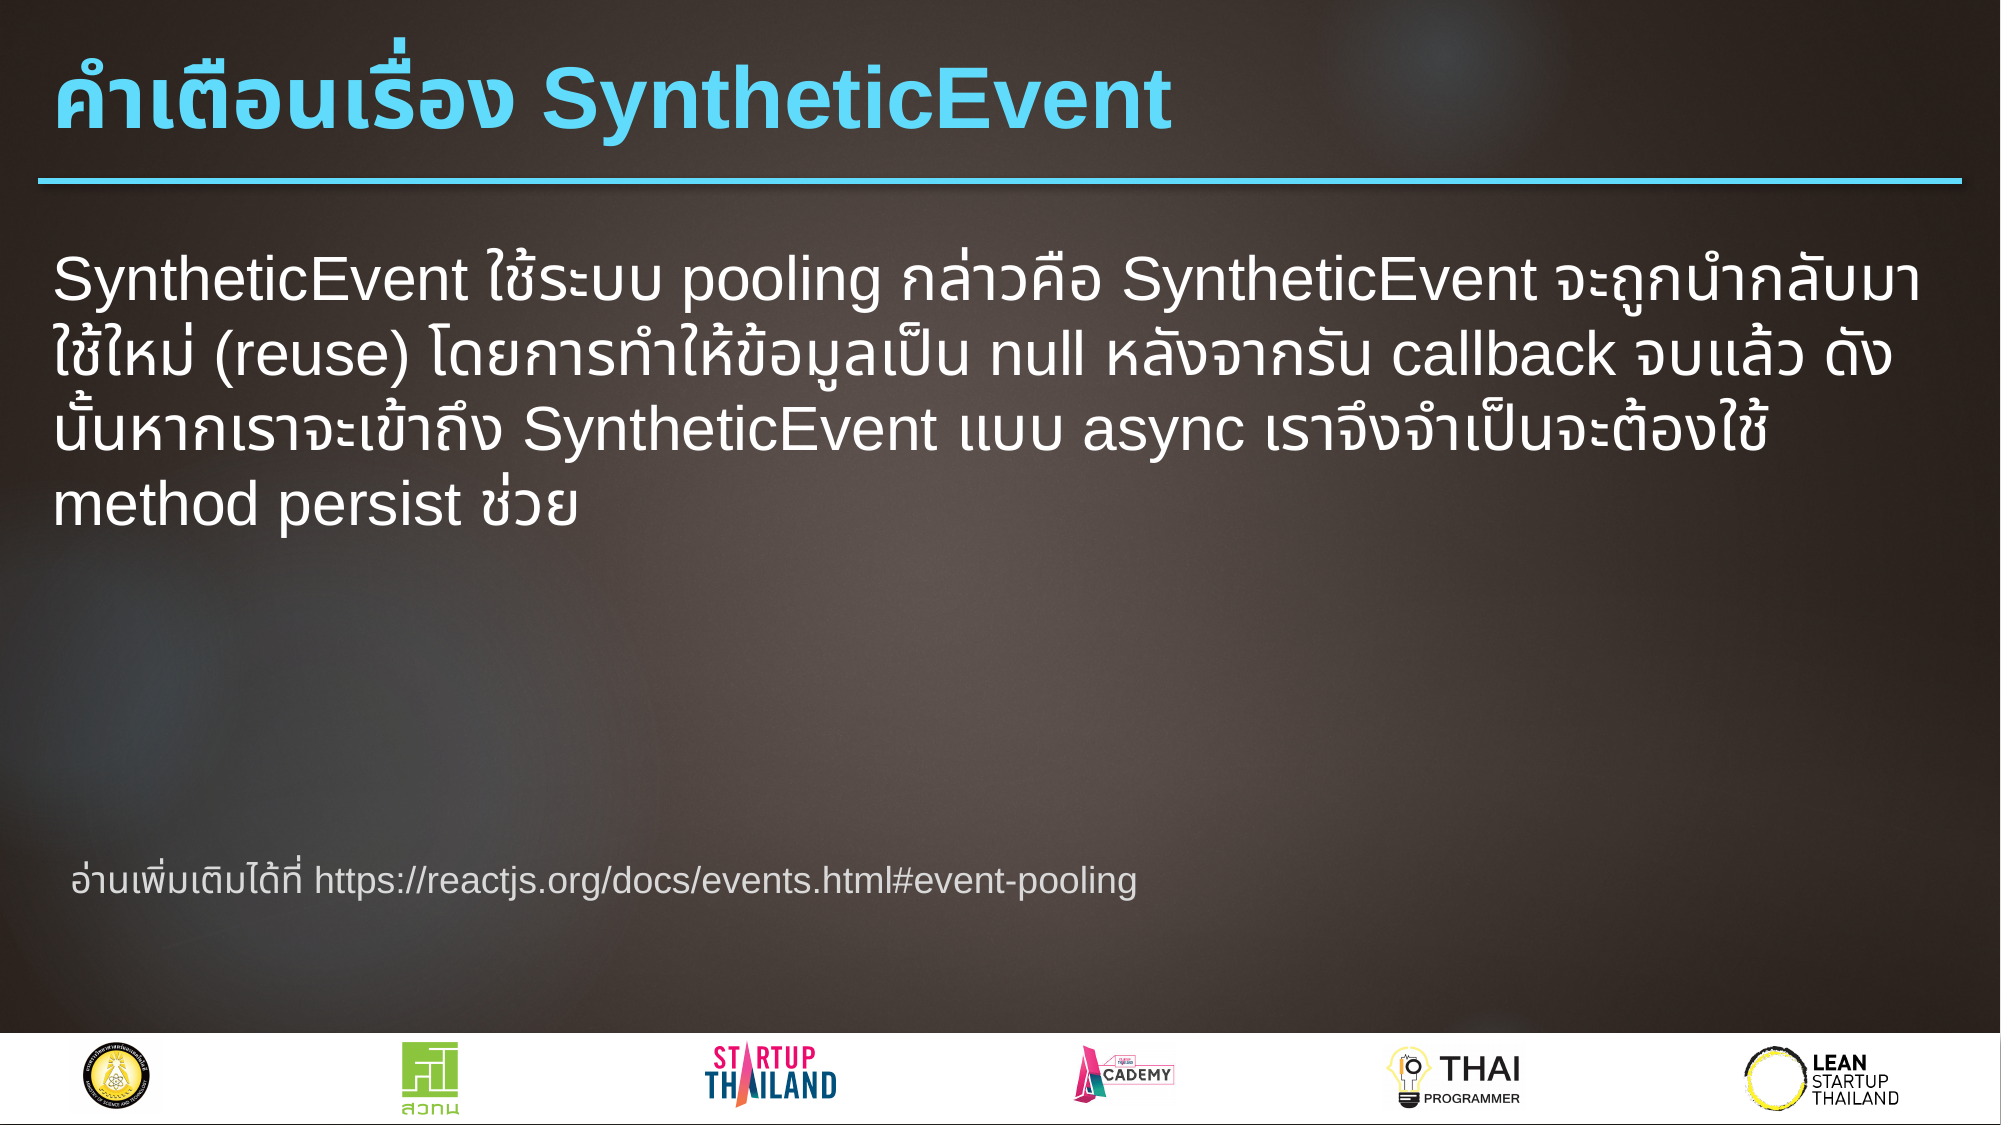

# คำเตือนเรื่อง SyntheticEvent
SyntheticEvent ใช้ระบบ pooling กล่าวคือ SyntheticEvent จะถูกนำกลับมาใช้ใหม่ (reuse) โดยการทำให้ข้อมูลเป็น null หลังจากรัน callback จบแล้ว ดังนั้นหากเราจะเข้าถึง SyntheticEvent แบบ async เราจึงจำเป็นจะต้องใช้ method persist ช่วย
อ่านเพิ่มเติมได้ที่ https://reactjs.org/docs/events.html#event-pooling